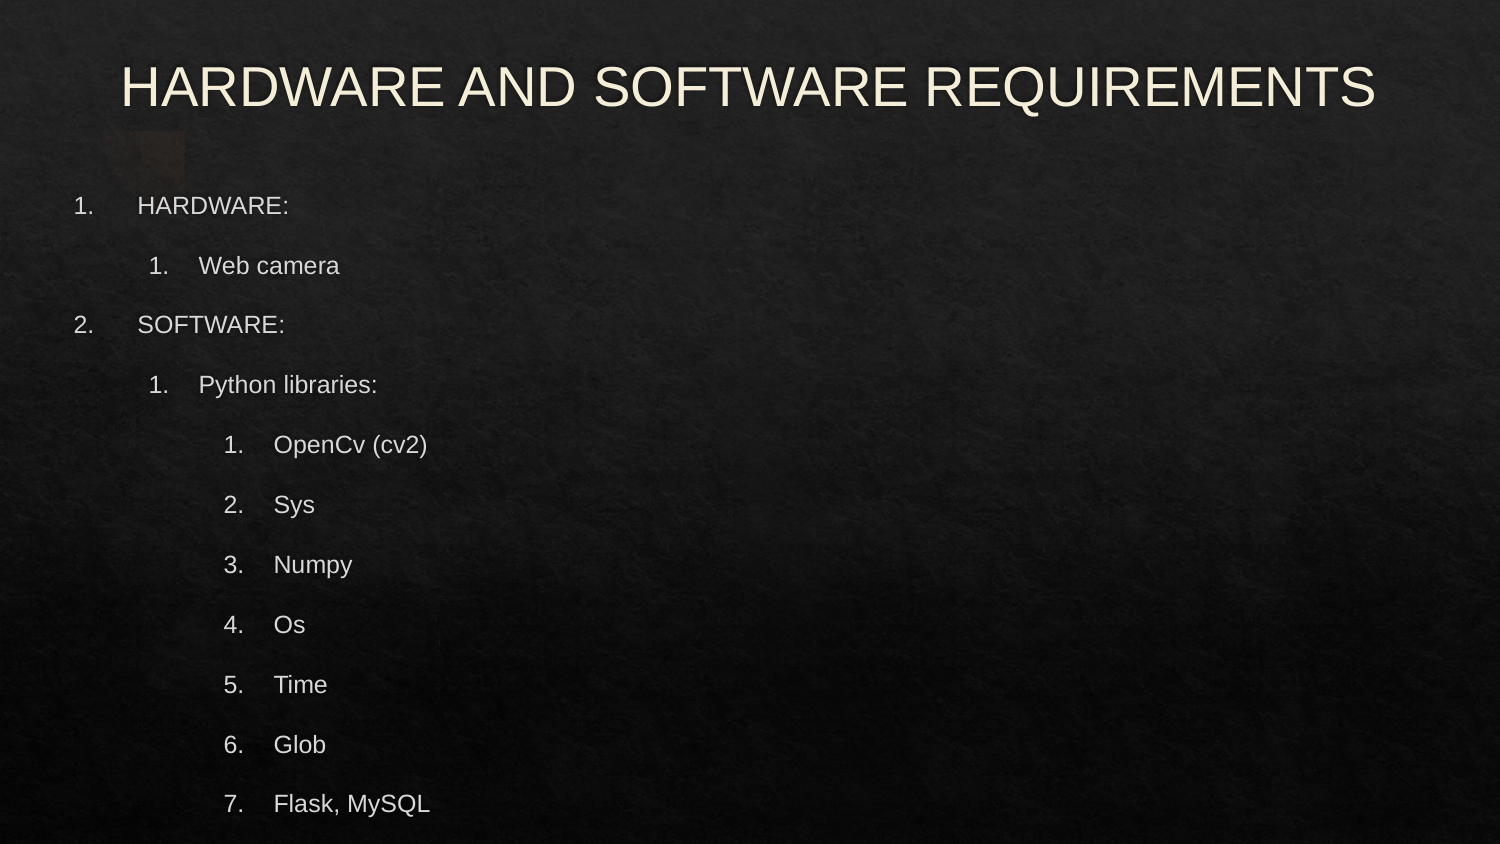

# HARDWARE AND SOFTWARE REQUIREMENTS
  HARDWARE:
Web camera
  SOFTWARE:
Python libraries:
OpenCv (cv2)
Sys
Numpy
Os
Time
Glob
Flask, MySQL